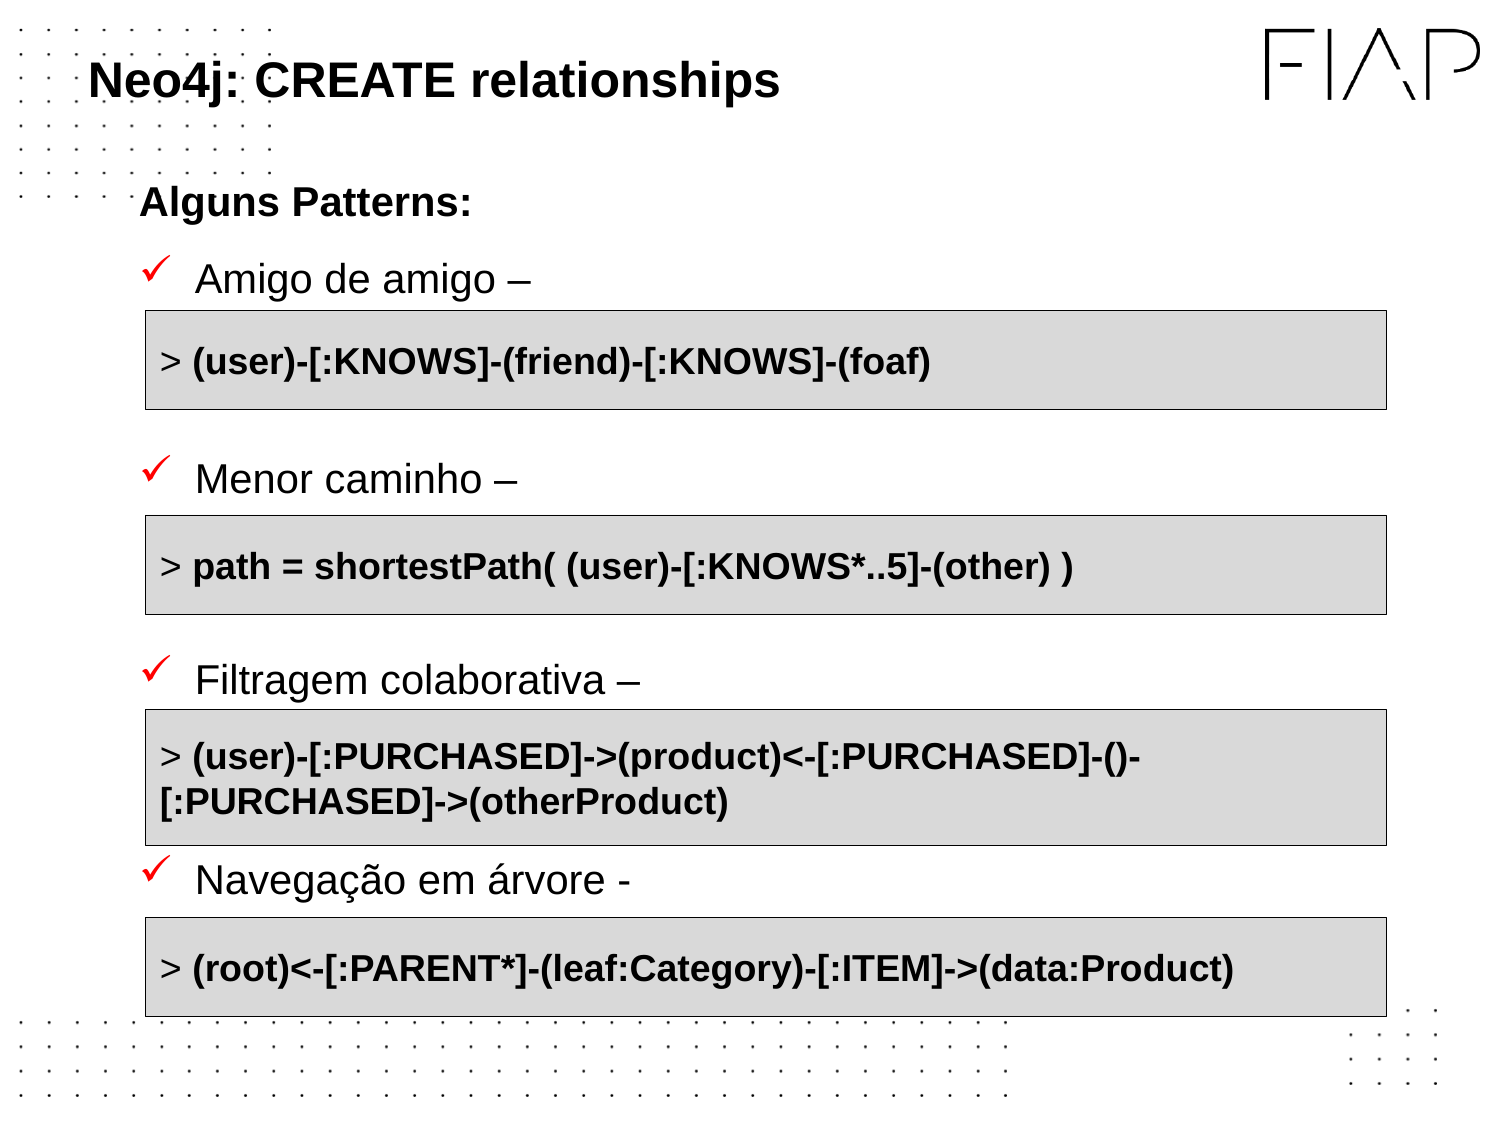

# Neo4j: CREATE relationships
Alguns Patterns:

Amigo de amigo –

Menor caminho –

Filtragem colaborativa –

Navegação em árvore -

> (user)-[:KNOWS]-(friend)-[:KNOWS]-(foaf)
> path = shortestPath( (user)-[:KNOWS*..5]-(other) )
> (user)-[:PURCHASED]->(product)<-[:PURCHASED]-()-[:PURCHASED]->(otherProduct)
> (root)<-[:PARENT*]-(leaf:Category)-[:ITEM]->(data:Product)